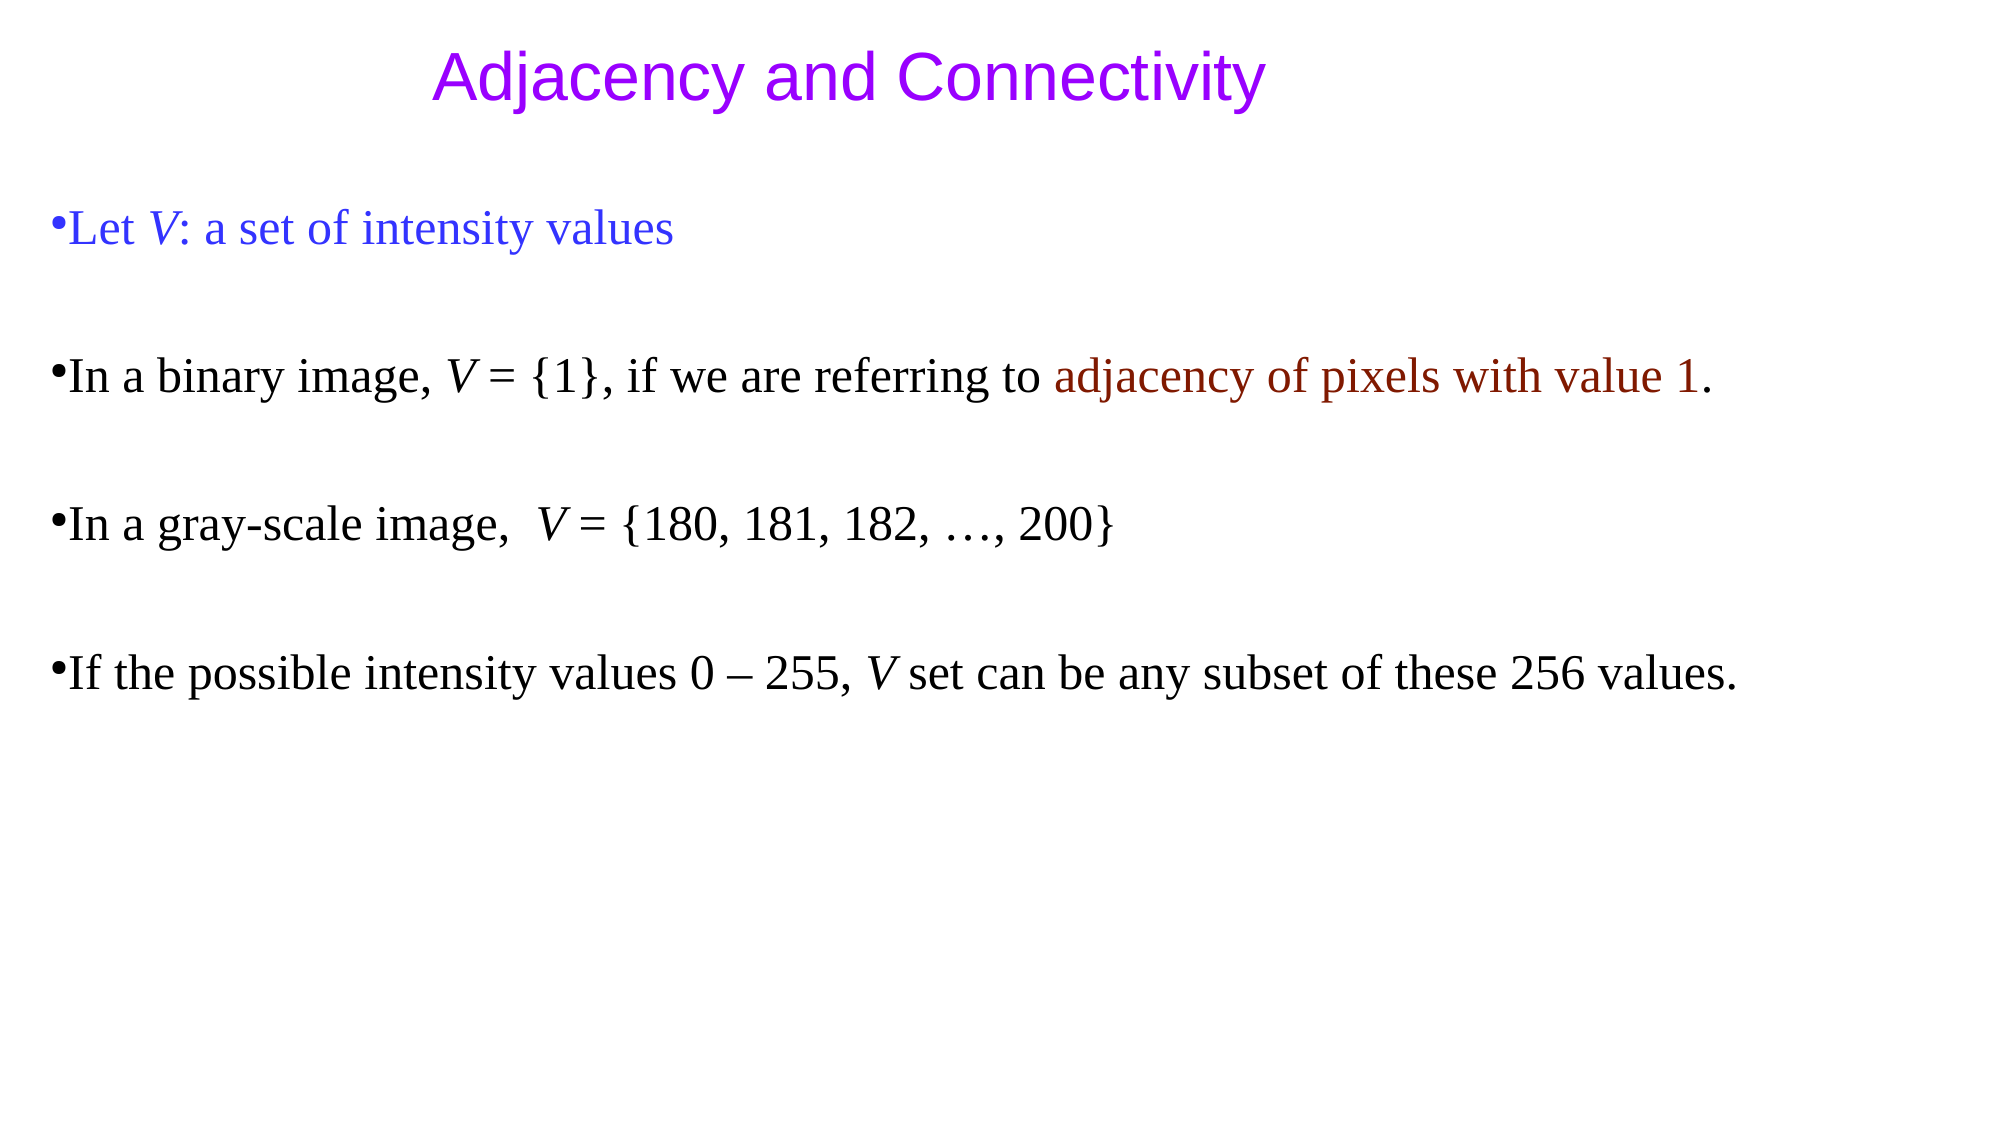

Adjacency and Connectivity
Let V: a set of intensity values

In a binary image, V = {1}, if we are referring to adjacency of pixels with value 1.

In a gray-scale image,  V = {180, 181, 182, …, 200}

If the possible intensity values 0 – 255, V set can be any subset of these 256 values.